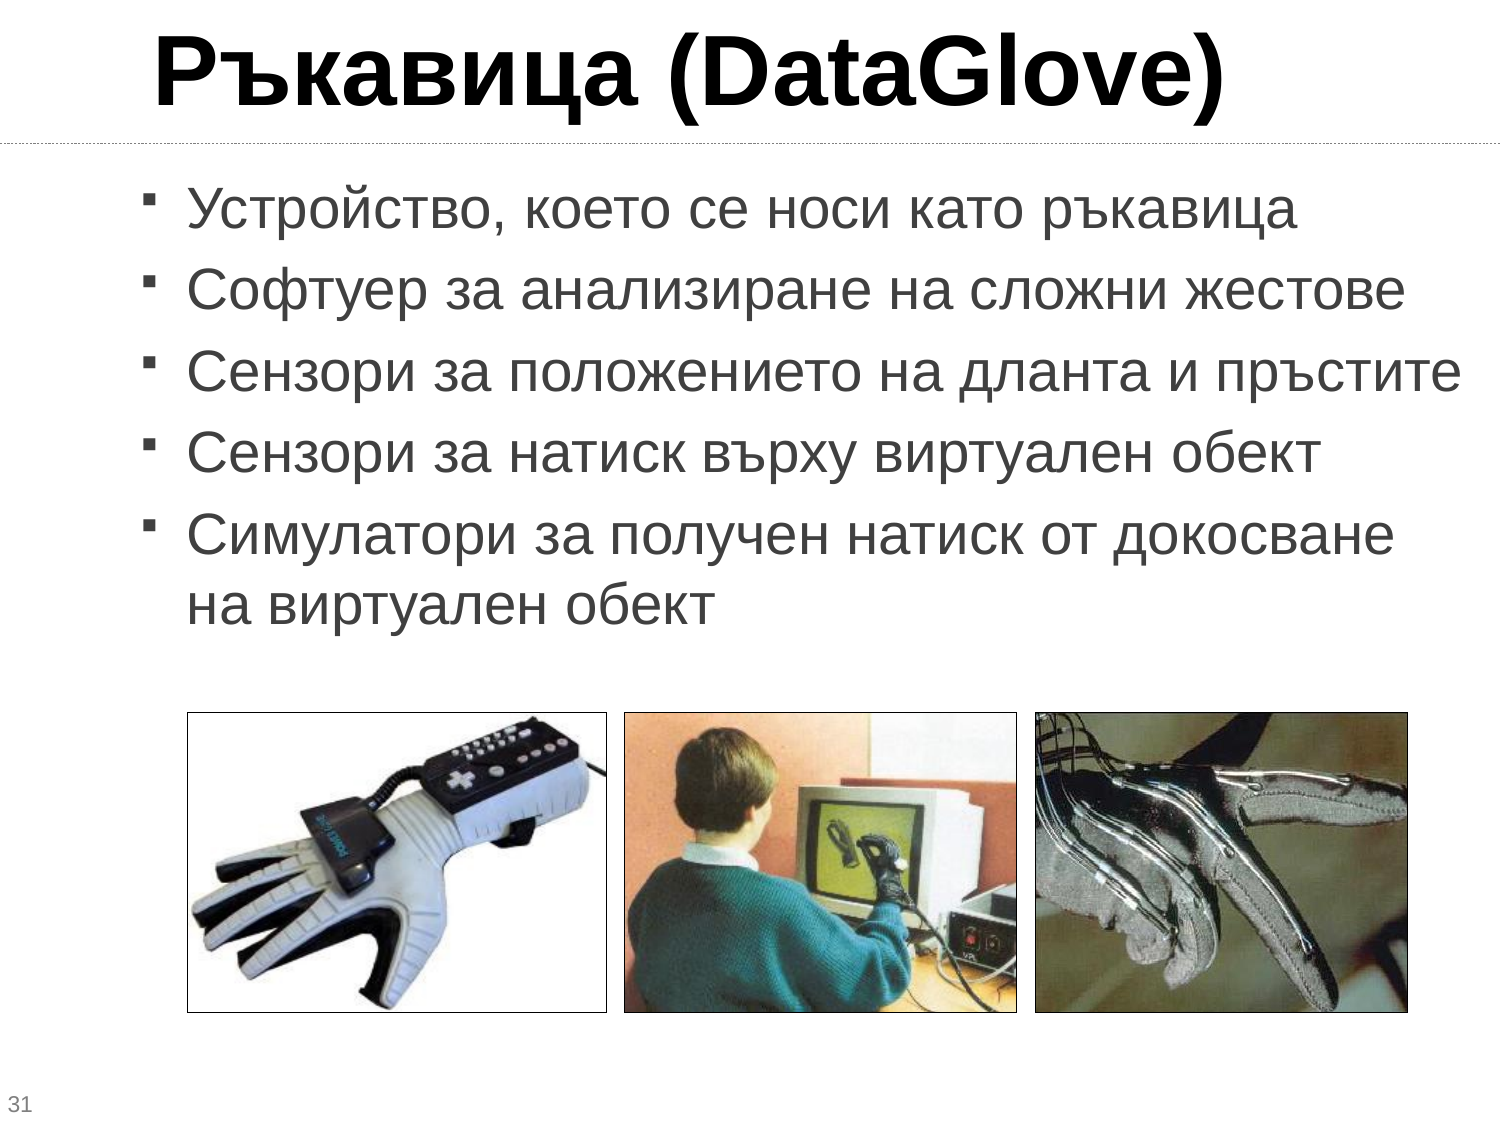

# Ръкавица (DataGlove)
Устройство, което се носи като ръкавица
Софтуер за анализиране на сложни жестове
Сензори за положението на дланта и пръстите
Сензори за натиск върху виртуален обект
Симулатори за получен натиск от докосване на виртуален обект